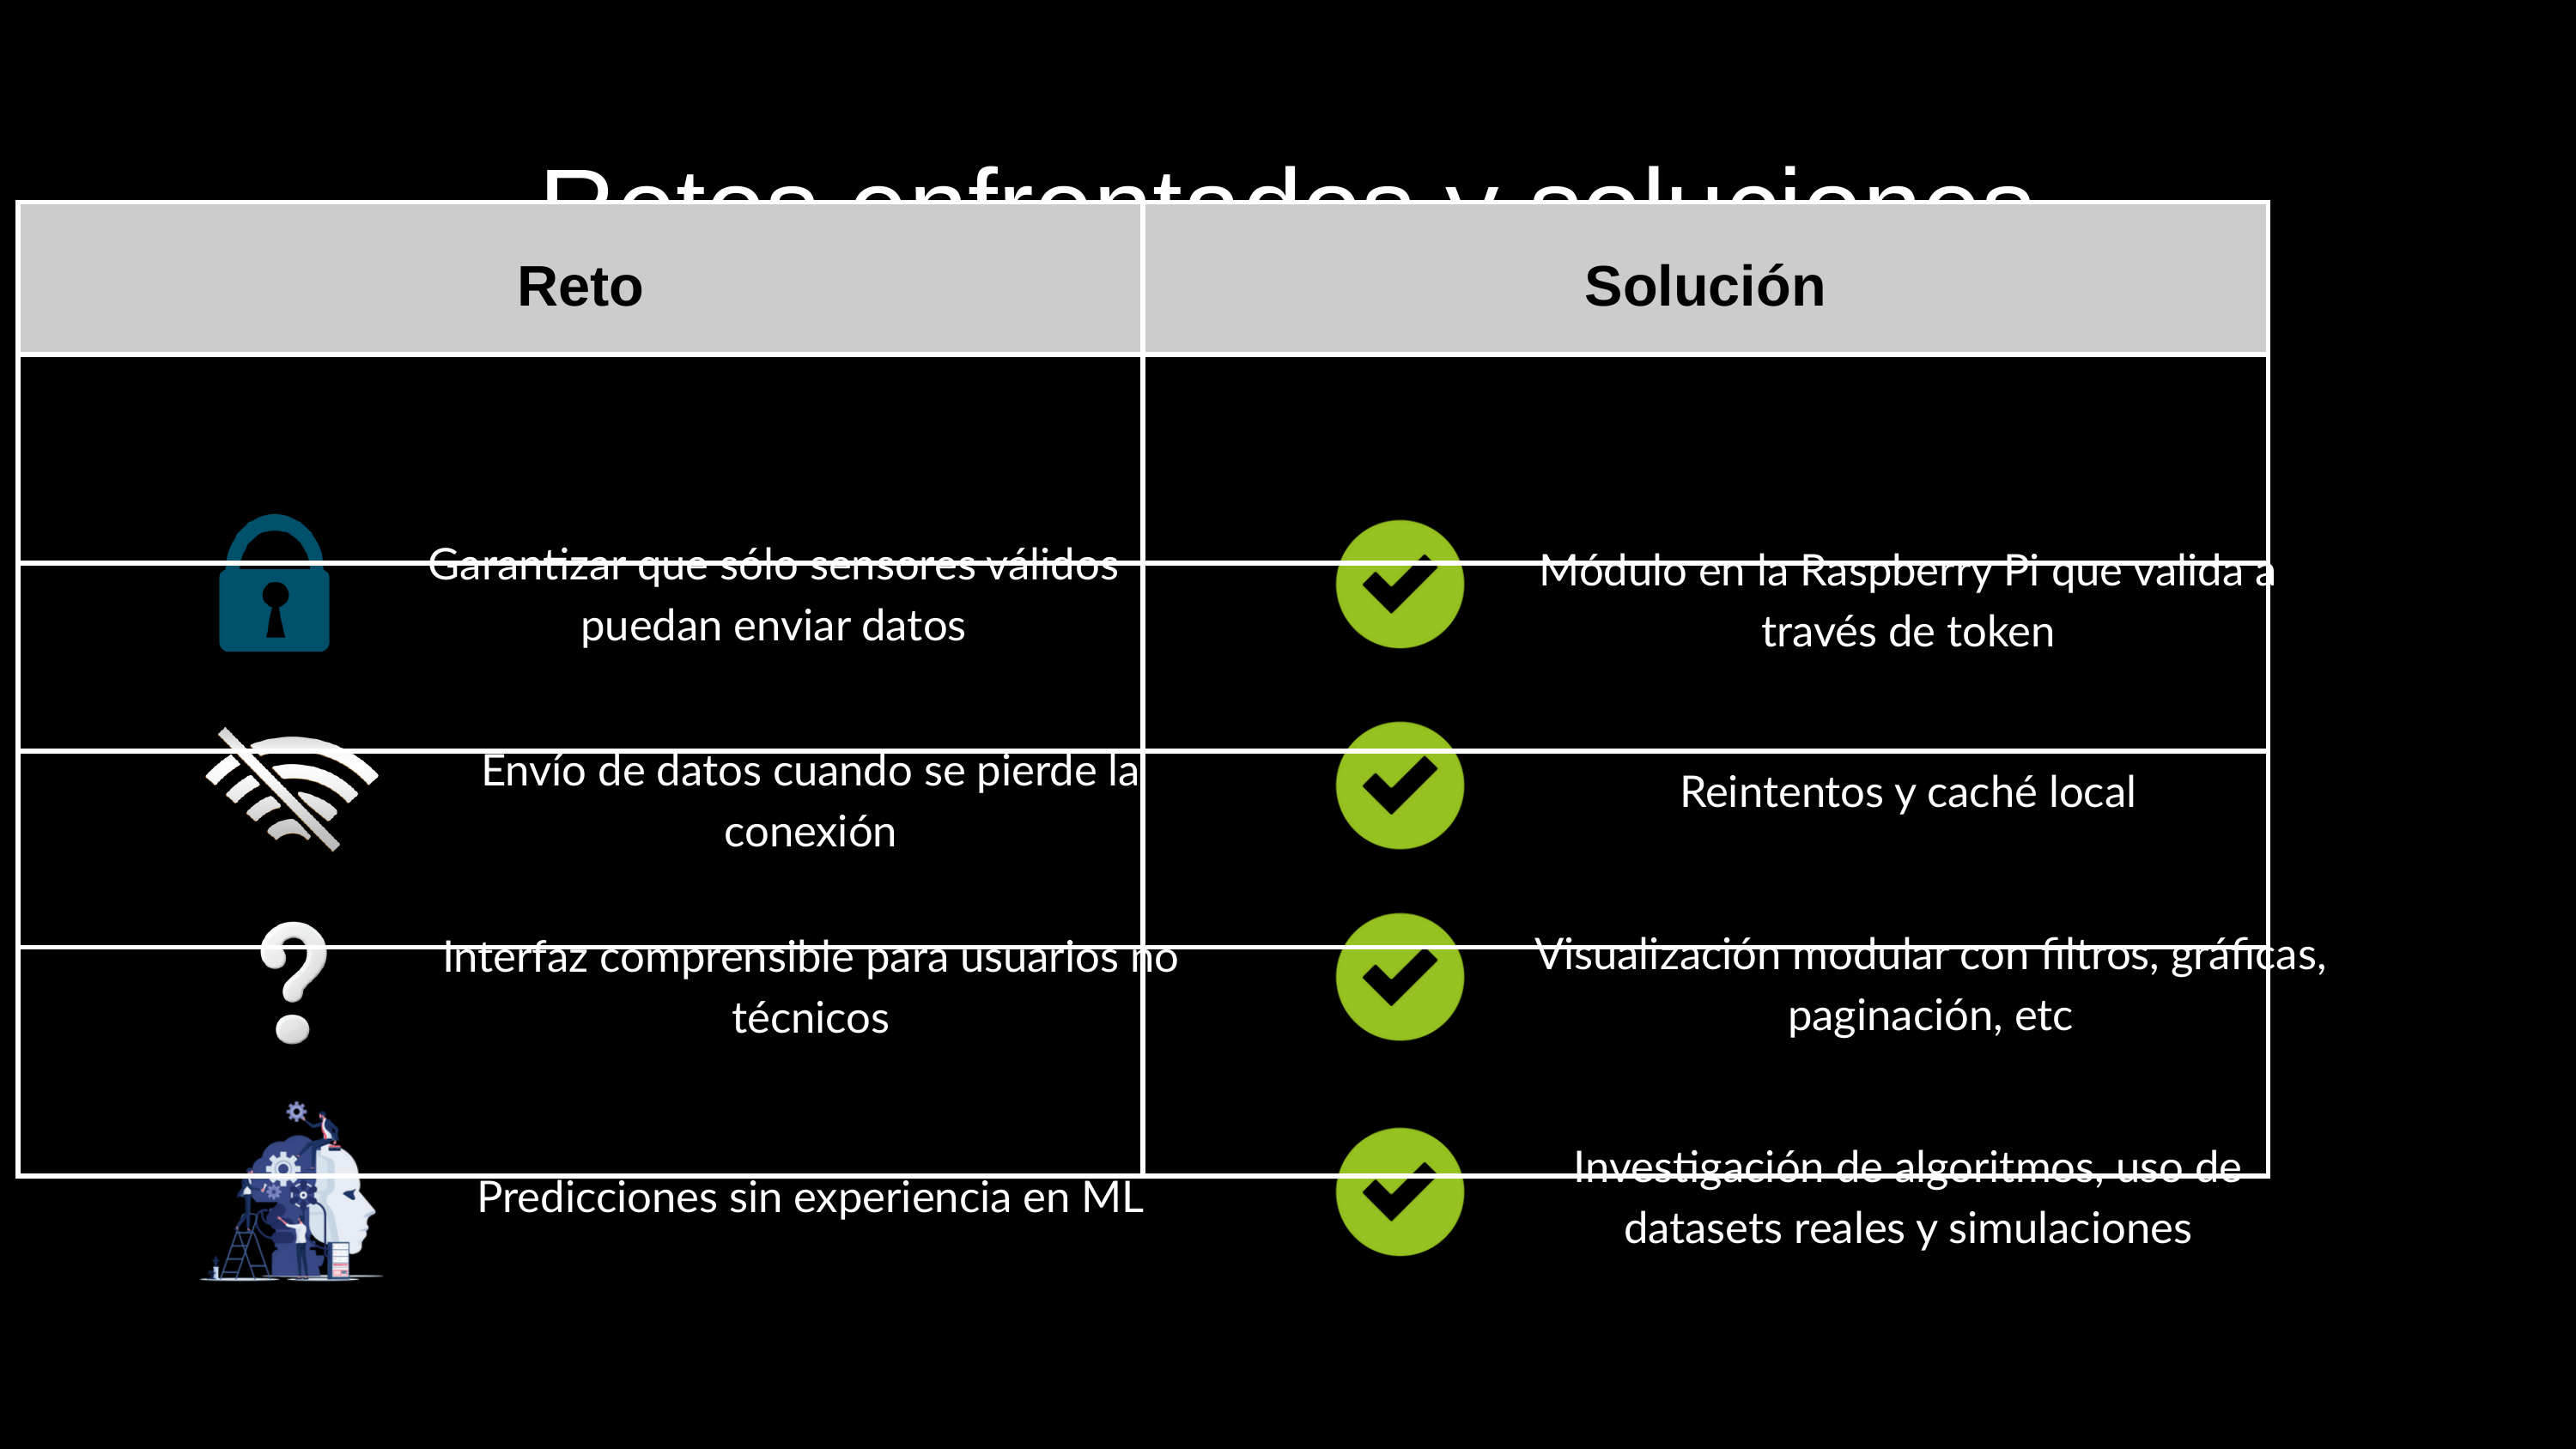

Retos enfrentados y soluciones

Garantizar que sólo sensores válidos puedan enviar datos
Módulo en la Raspberry Pi que valida a través de token

Envío de datos cuando se pierde la conexión
Reintentos y caché local

Visualización modular con filtros, gráficas, paginación, etc
Interfaz comprensible para usuarios no técnicos

Investigación de algoritmos, uso de datasets reales y simulaciones
Predicciones sin experiencia en ML

| Reto | Solución |
| --- | --- |
|  |  |
|  |  |
|  |  |
|  |  |